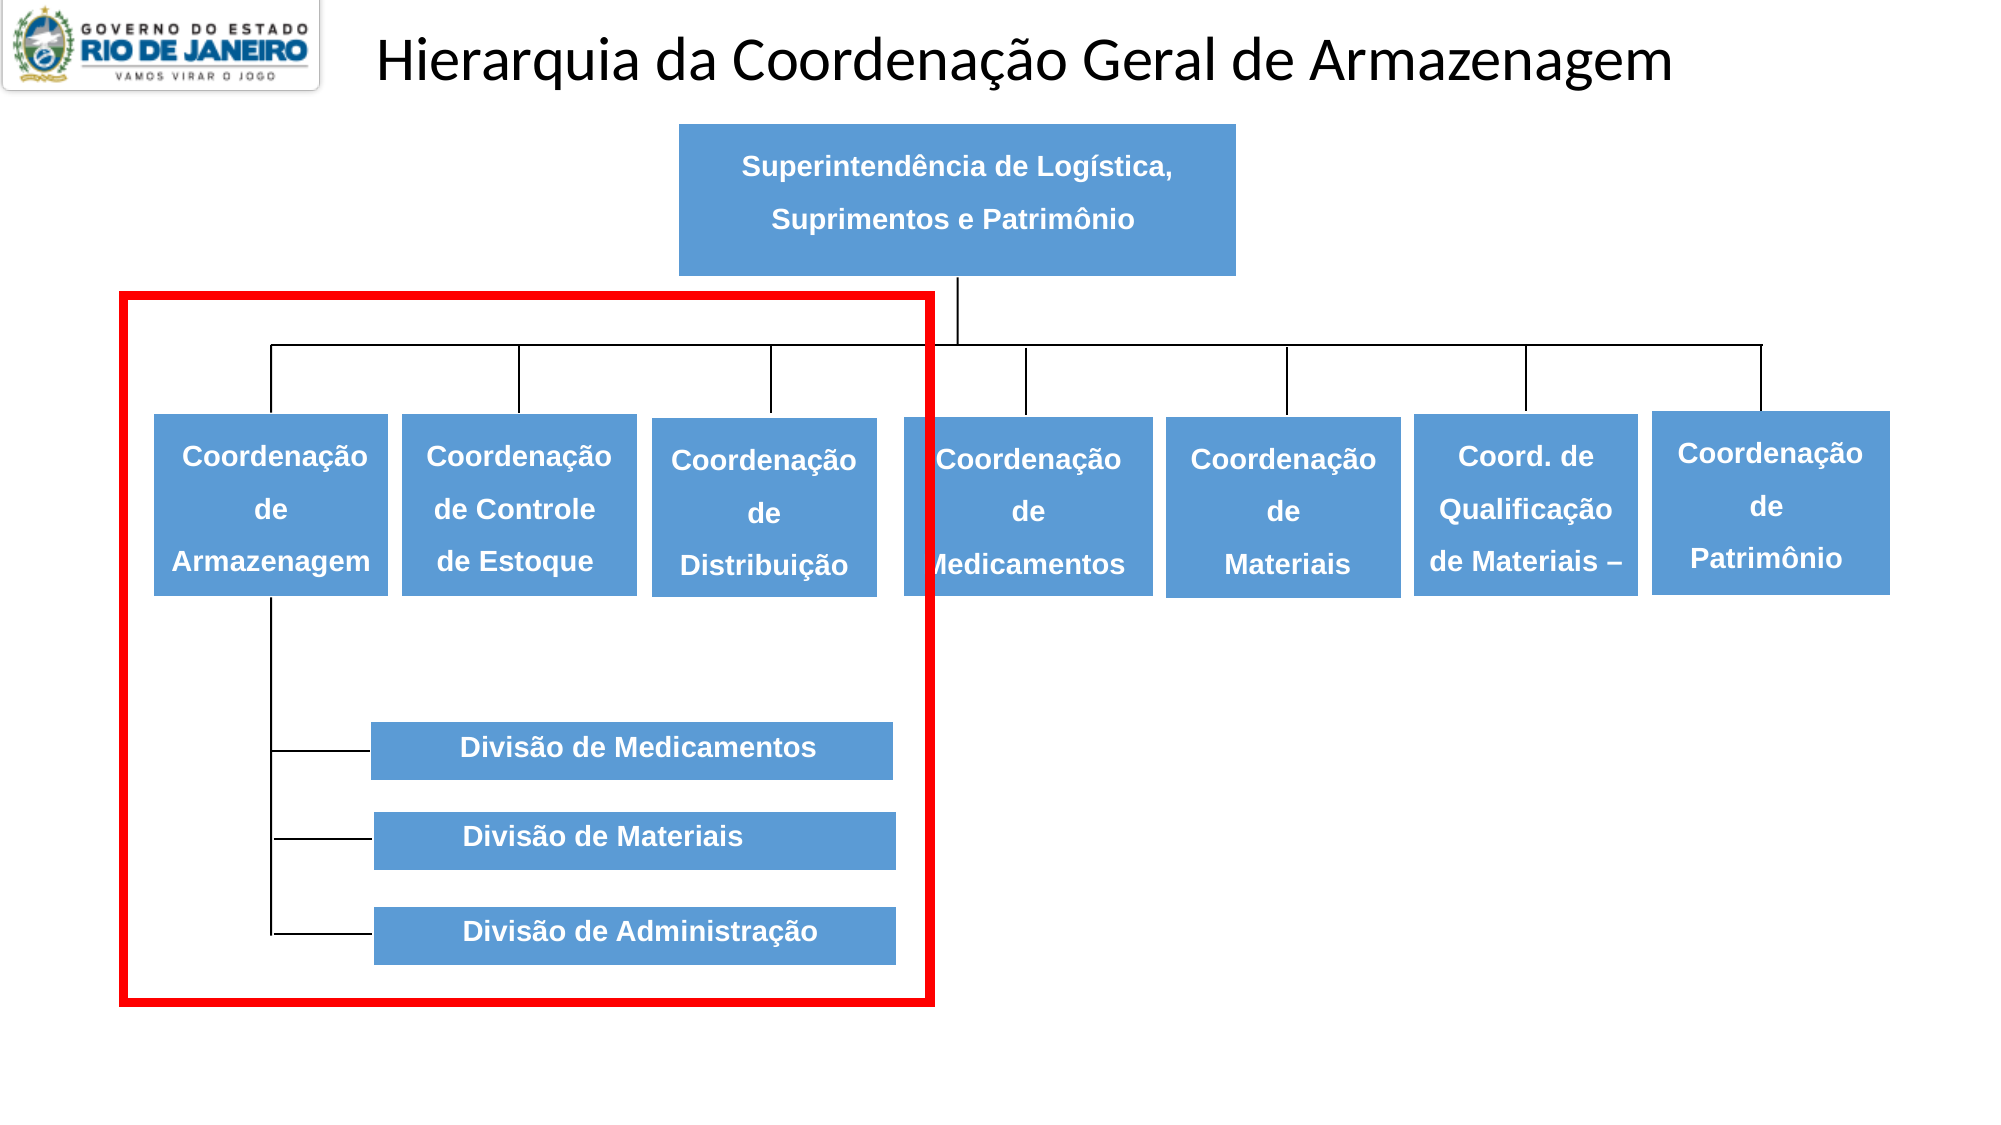

Hierarquia da Coordenação Geral de Armazenagem
Superintendência de Logística, Suprimentos e Patrimônio

Coordenação de
Patrimônio

 Coordenação de Armazenagem

Coordenação de Controle
de Estoque

Coord. de Qualificação de Materiais –

Coordenação de Medicamentos

Coordenação de
 Materiais

Coordenação de Distribuição

Divisão de Medicamentos
Divisão de Materiais
Divisão de Administração